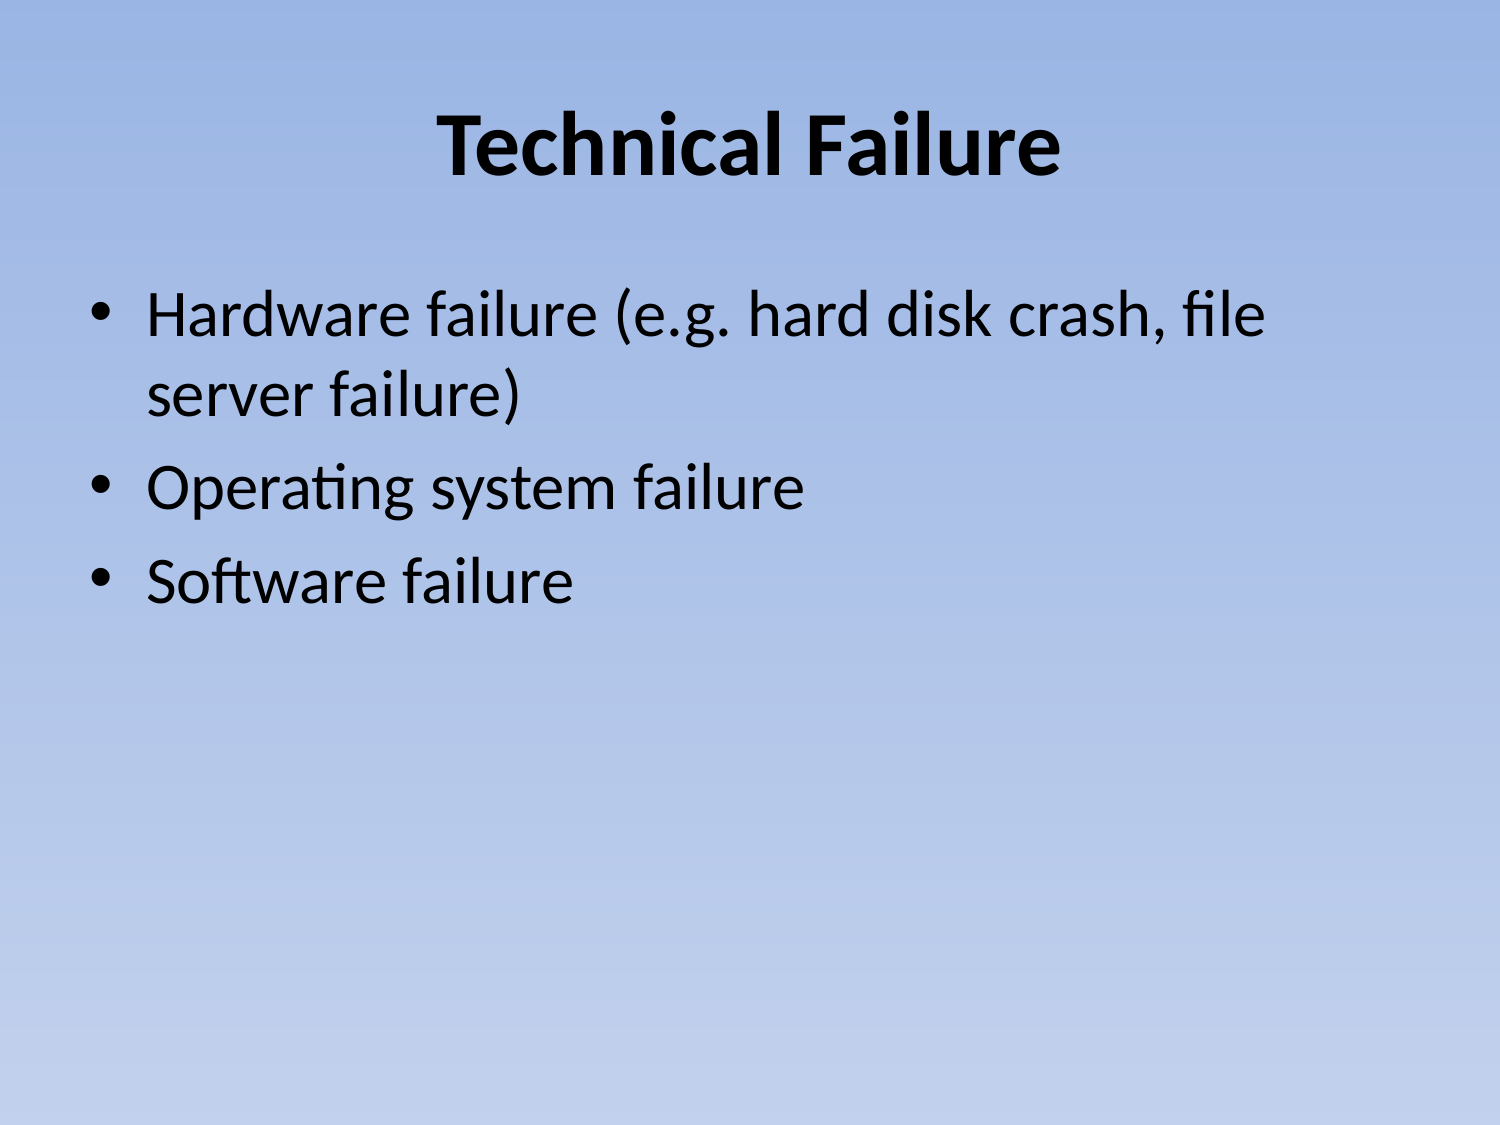

# Technical Failure
Hardware failure (e.g. hard disk crash, file server failure)
Operating system failure
Software failure